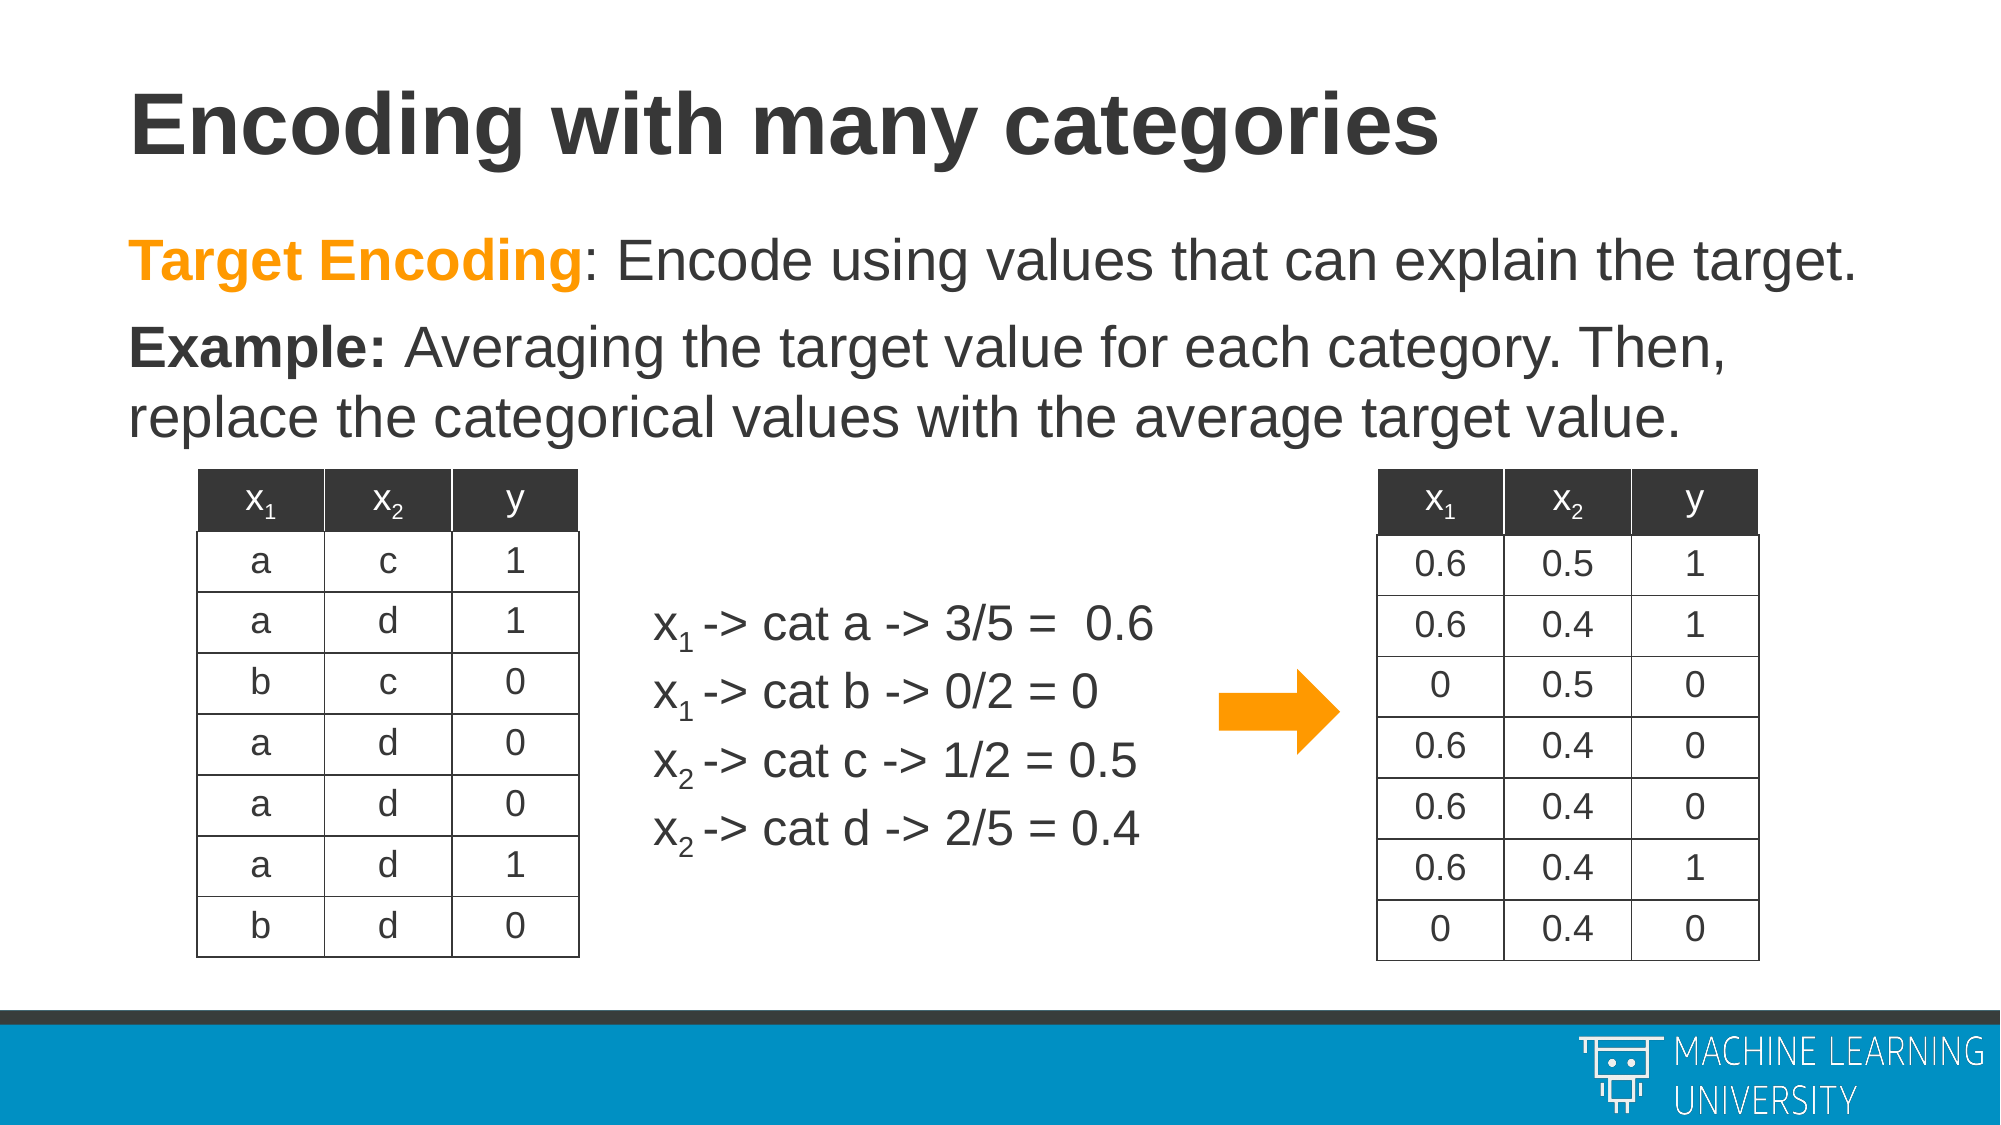

# Encoding with many categories
Target Encoding: Encode using values that can explain the target.
Example: Averaging the target value for each category. Then, replace the categorical values with the average target value.

| x1 | x2 | y |
| --- | --- | --- |
| a | c | 1 |
| a | d | 1 |
| b | c | 0 |
| a | d | 0 |
| a | d | 0 |
| a | d | 1 |
| b | d | 0 |
| x1 | x2 | y |
| --- | --- | --- |
| 0.6 | 0.5 | 1 |
| 0.6 | 0.4 | 1 |
| 0 | 0.5 | 0 |
| 0.6 | 0.4 | 0 |
| 0.6 | 0.4 | 0 |
| 0.6 | 0.4 | 1 |
| 0 | 0.4 | 0 |
x1 -> cat a -> 3/5 =  0.6
x1 -> cat b -> 0/2 = 0
x2 -> cat c -> 1/2 = 0.5
x2 -> cat d -> 2/5 = 0.4